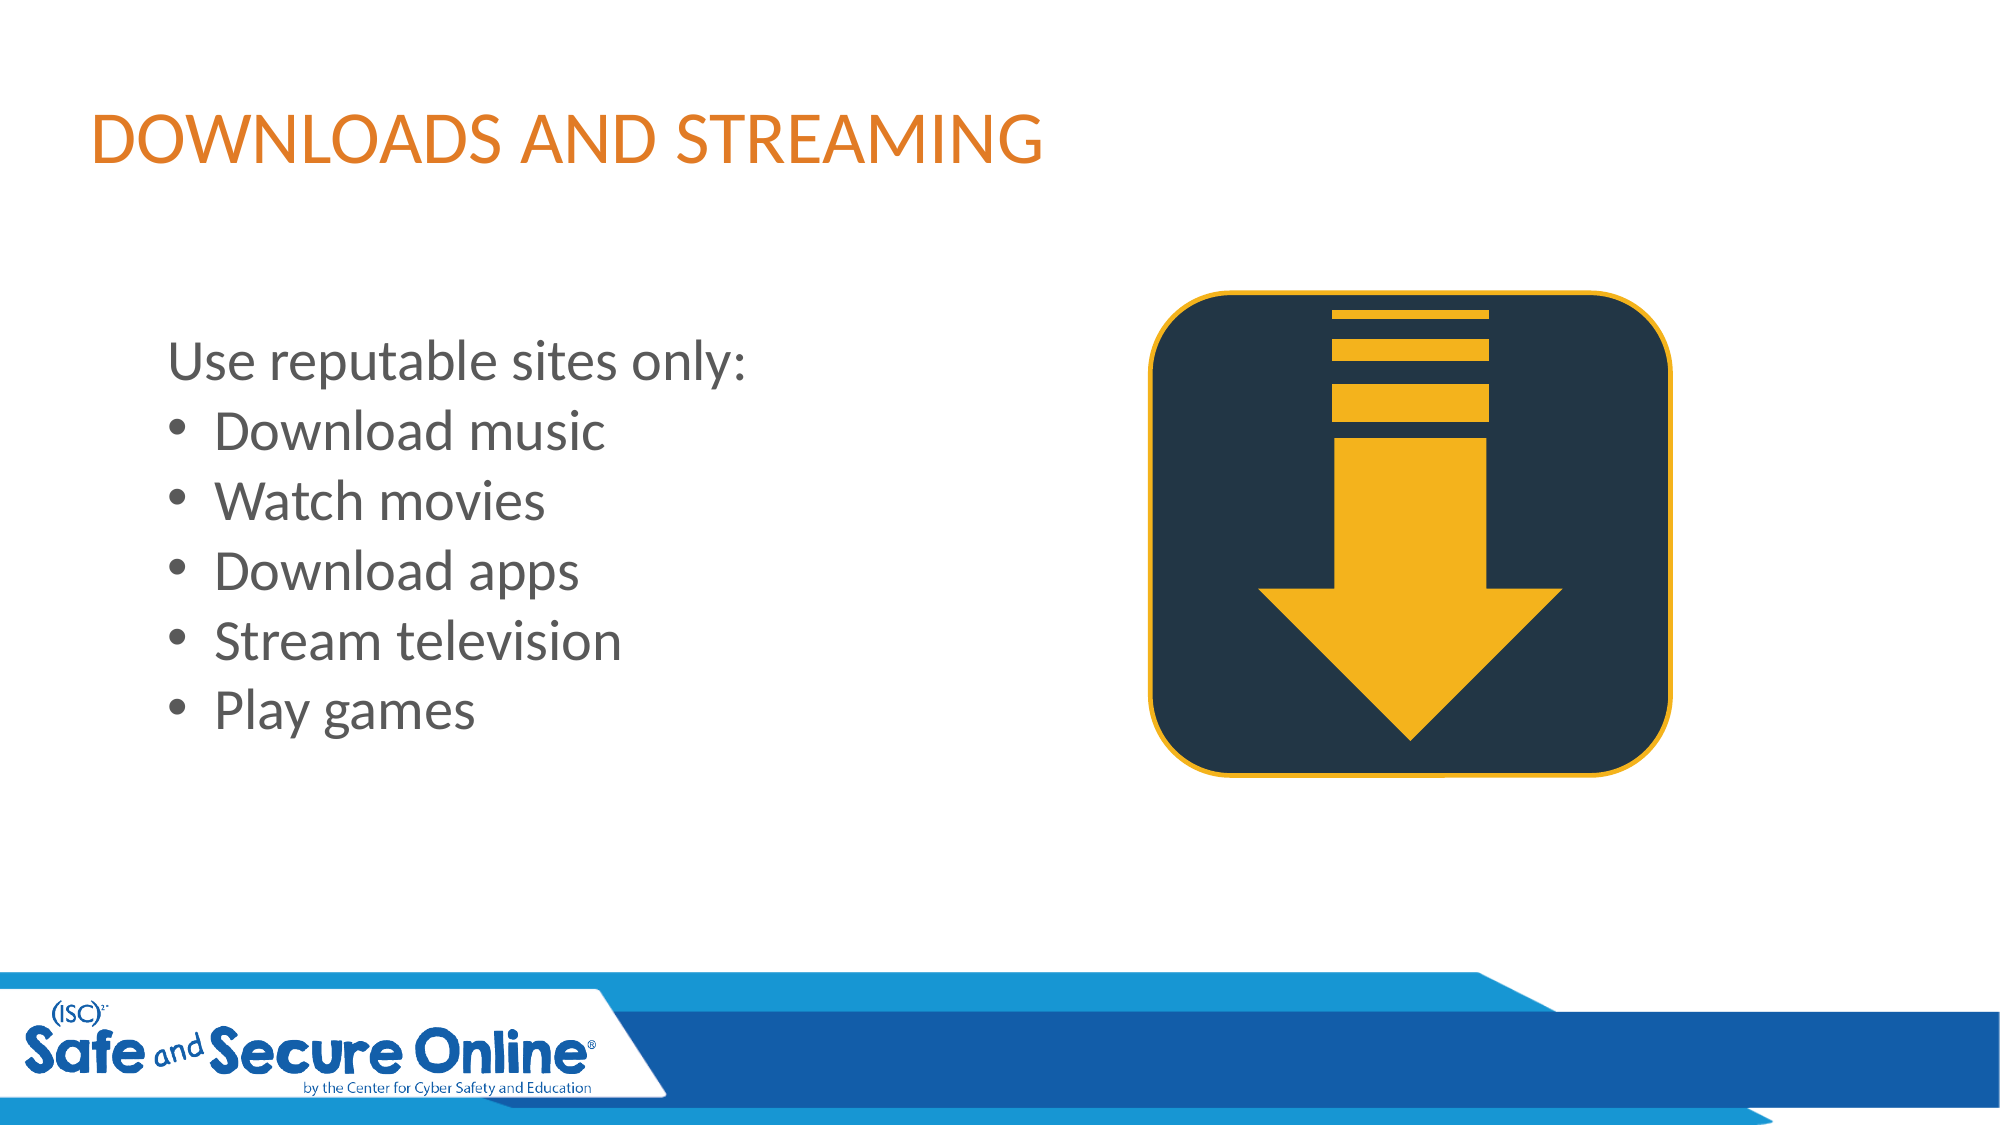

DOWNLOADS AND STREAMING

Use reputable sites only:
Download music
Watch movies
Download apps
Stream television
Play games